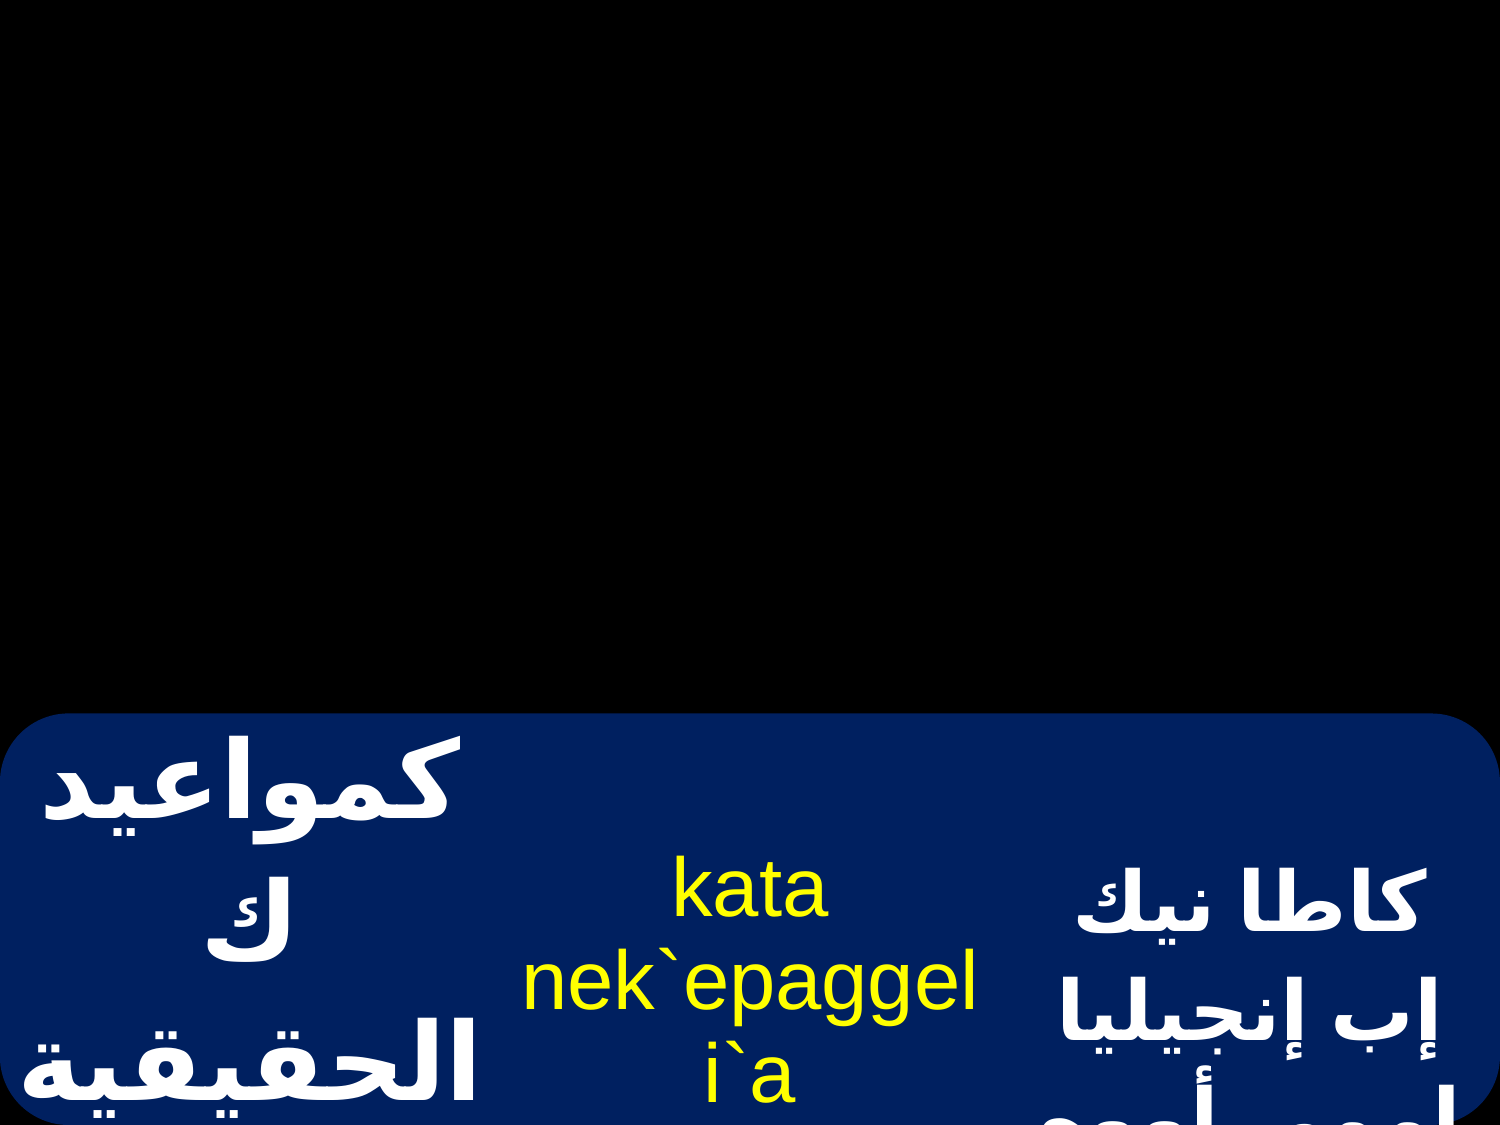

| كمواعيدك الحقيقية غير الكاذبة | kata nek`epaggeli`a `mmhi ouo\ `natmeqnouj | كاطا نيك إب إنجيليا إممى أووه إن أتمثينوج |
| --- | --- | --- |